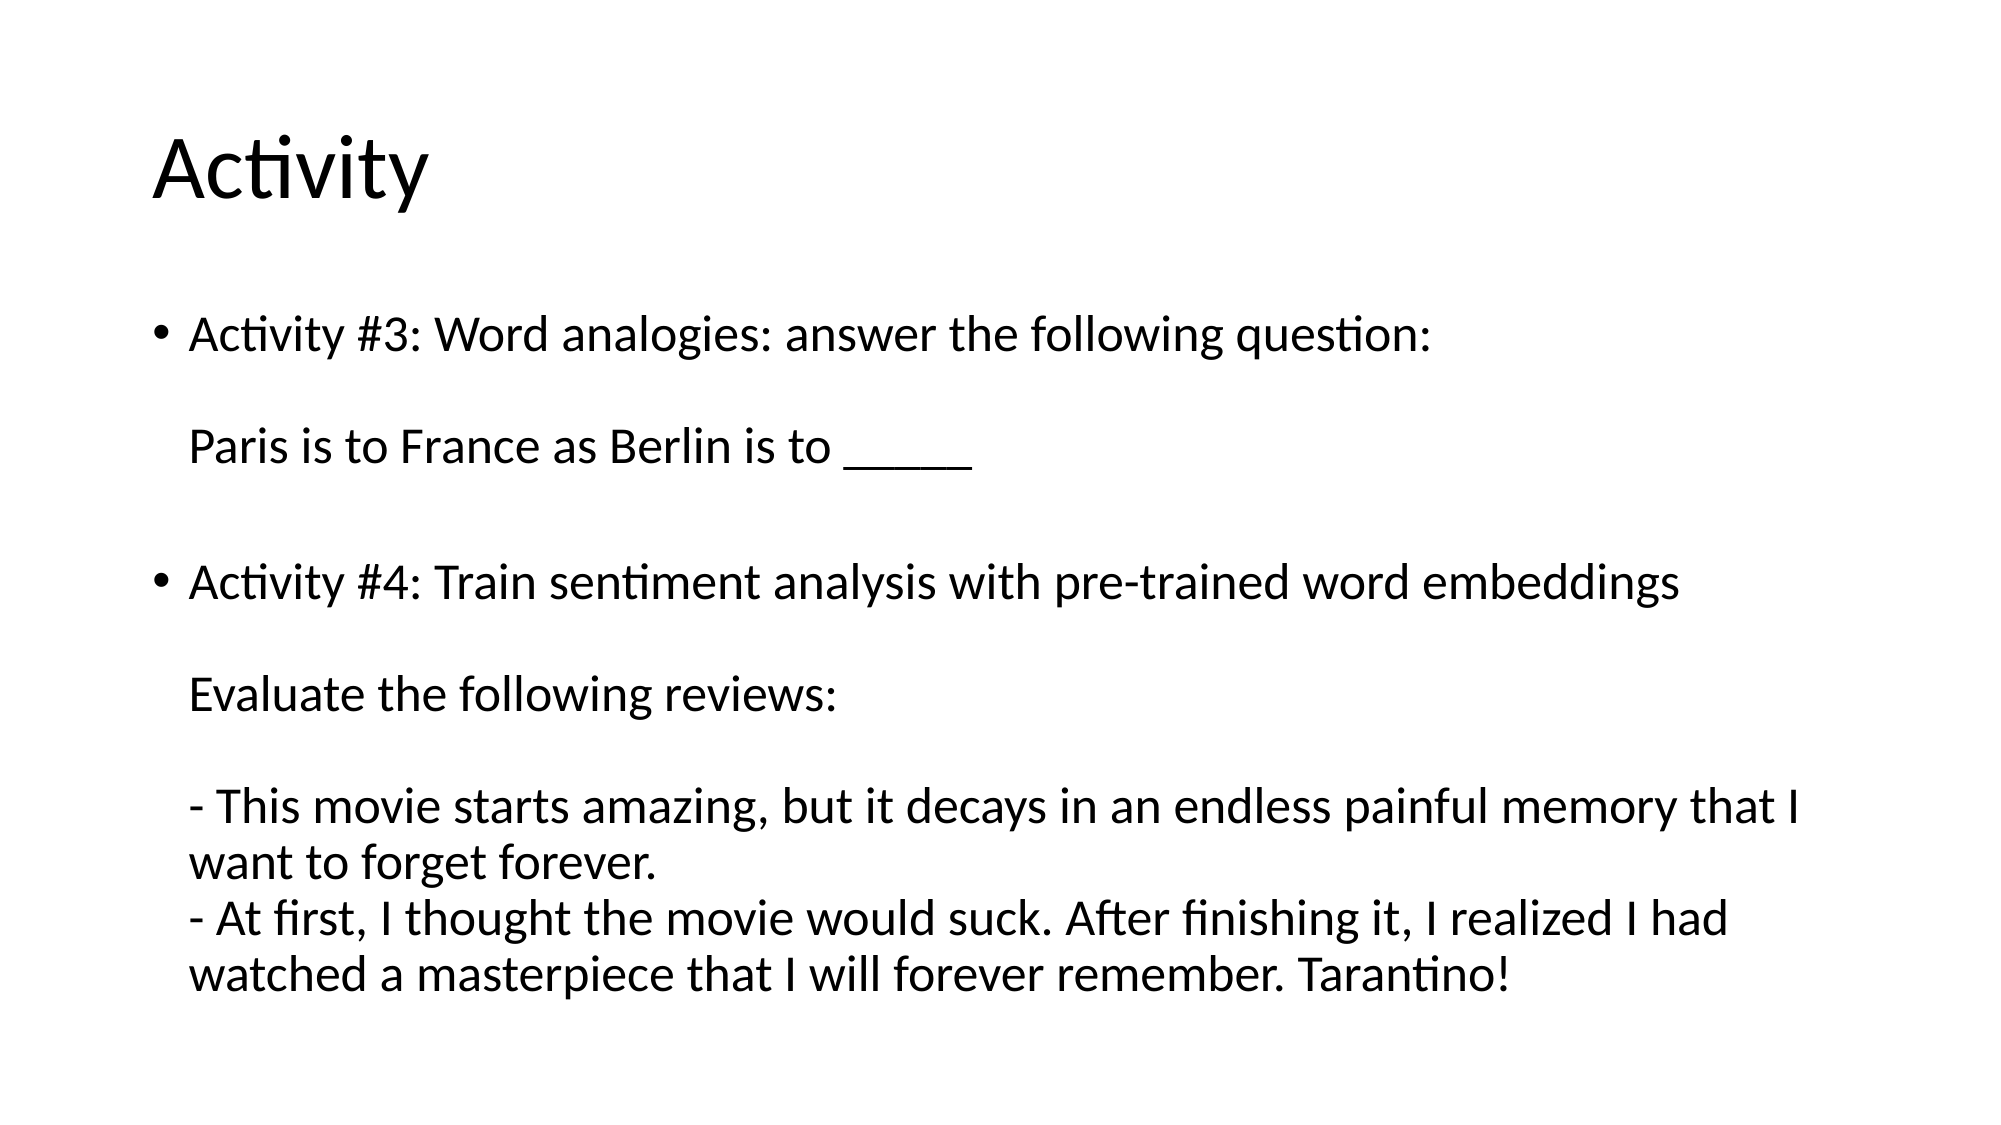

# Activity
Activity #3: Word analogies: answer the following question:
Paris is to France as Berlin is to _____
Activity #4: Train sentiment analysis with pre-trained word embeddings
Evaluate the following reviews:
- This movie starts amazing, but it decays in an endless painful memory that I want to forget forever.
- At first, I thought the movie would suck. After finishing it, I realized I had watched a masterpiece that I will forever remember. Tarantino!